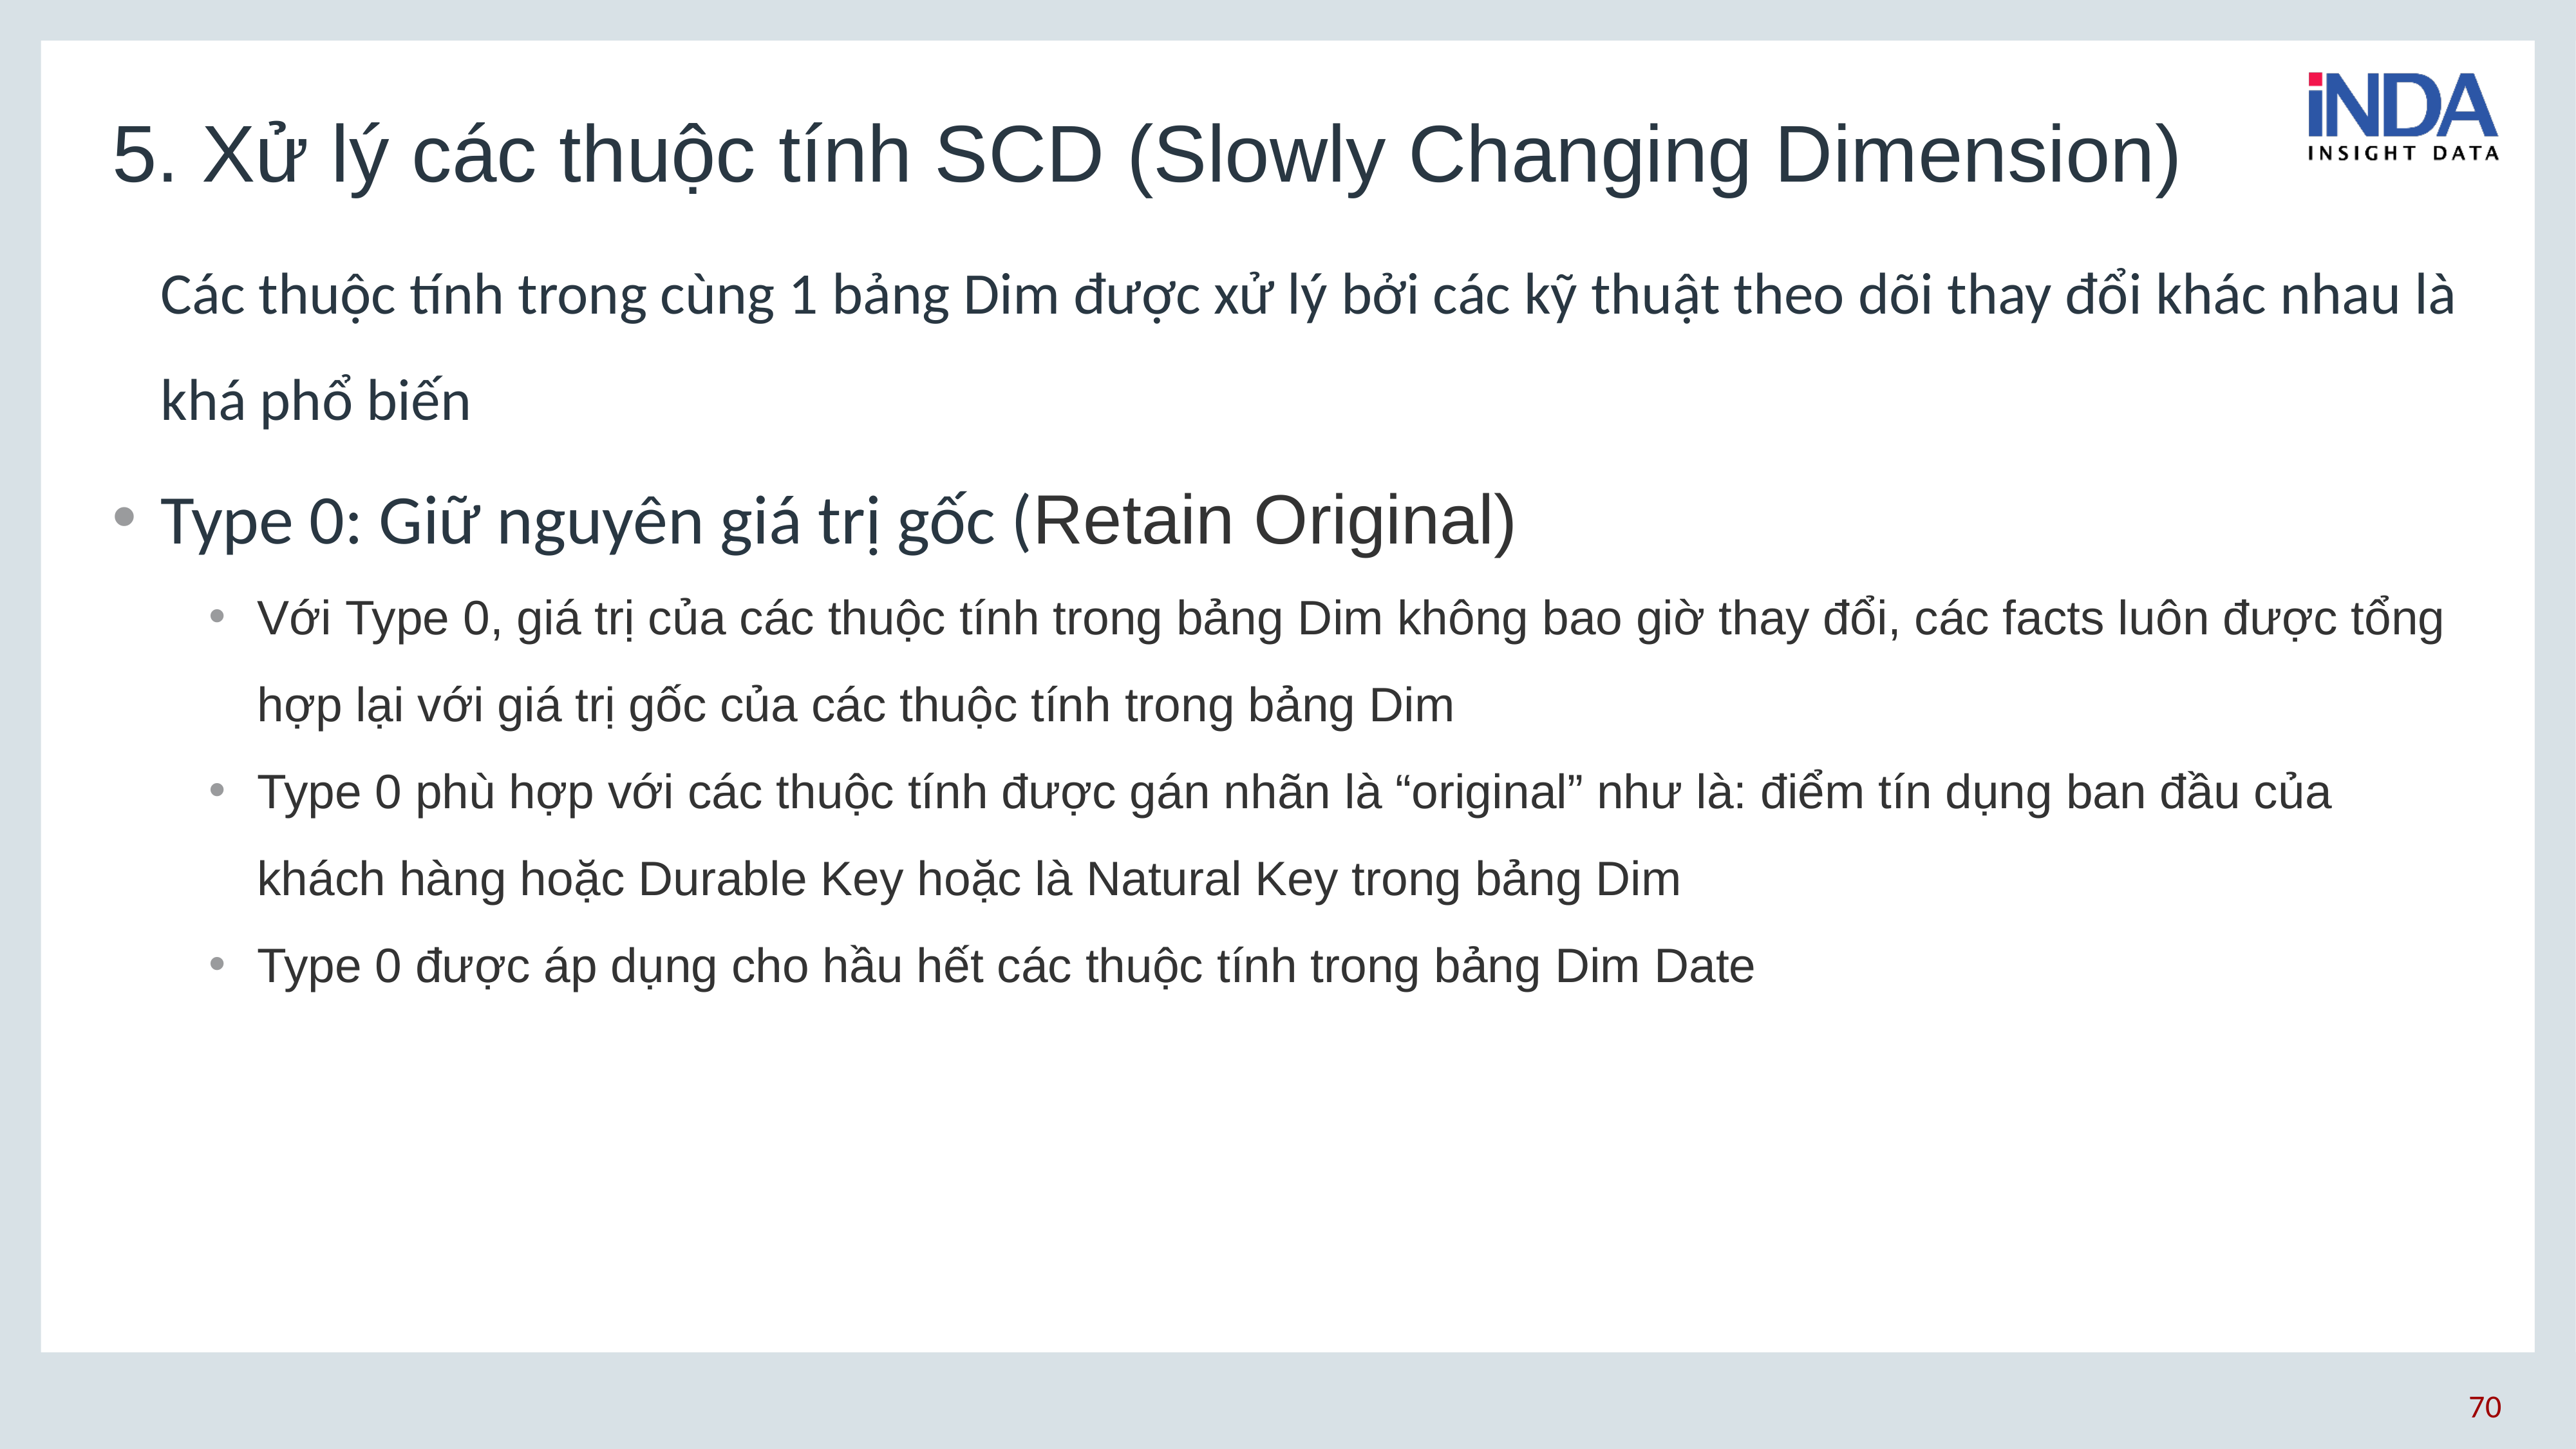

# 5. Xử lý các thuộc tính SCD (Slowly Changing Dimension)
Các thuộc tính trong cùng 1 bảng Dim được xử lý bởi các kỹ thuật theo dõi thay đổi khác nhau là khá phổ biến
Type 0: Giữ nguyên giá trị gốc (Retain Original)
Với Type 0, giá trị của các thuộc tính trong bảng Dim không bao giờ thay đổi, các facts luôn được tổng hợp lại với giá trị gốc của các thuộc tính trong bảng Dim
Type 0 phù hợp với các thuộc tính được gán nhãn là “original” như là: điểm tín dụng ban đầu của khách hàng hoặc Durable Key hoặc là Natural Key trong bảng Dim
Type 0 được áp dụng cho hầu hết các thuộc tính trong bảng Dim Date
70